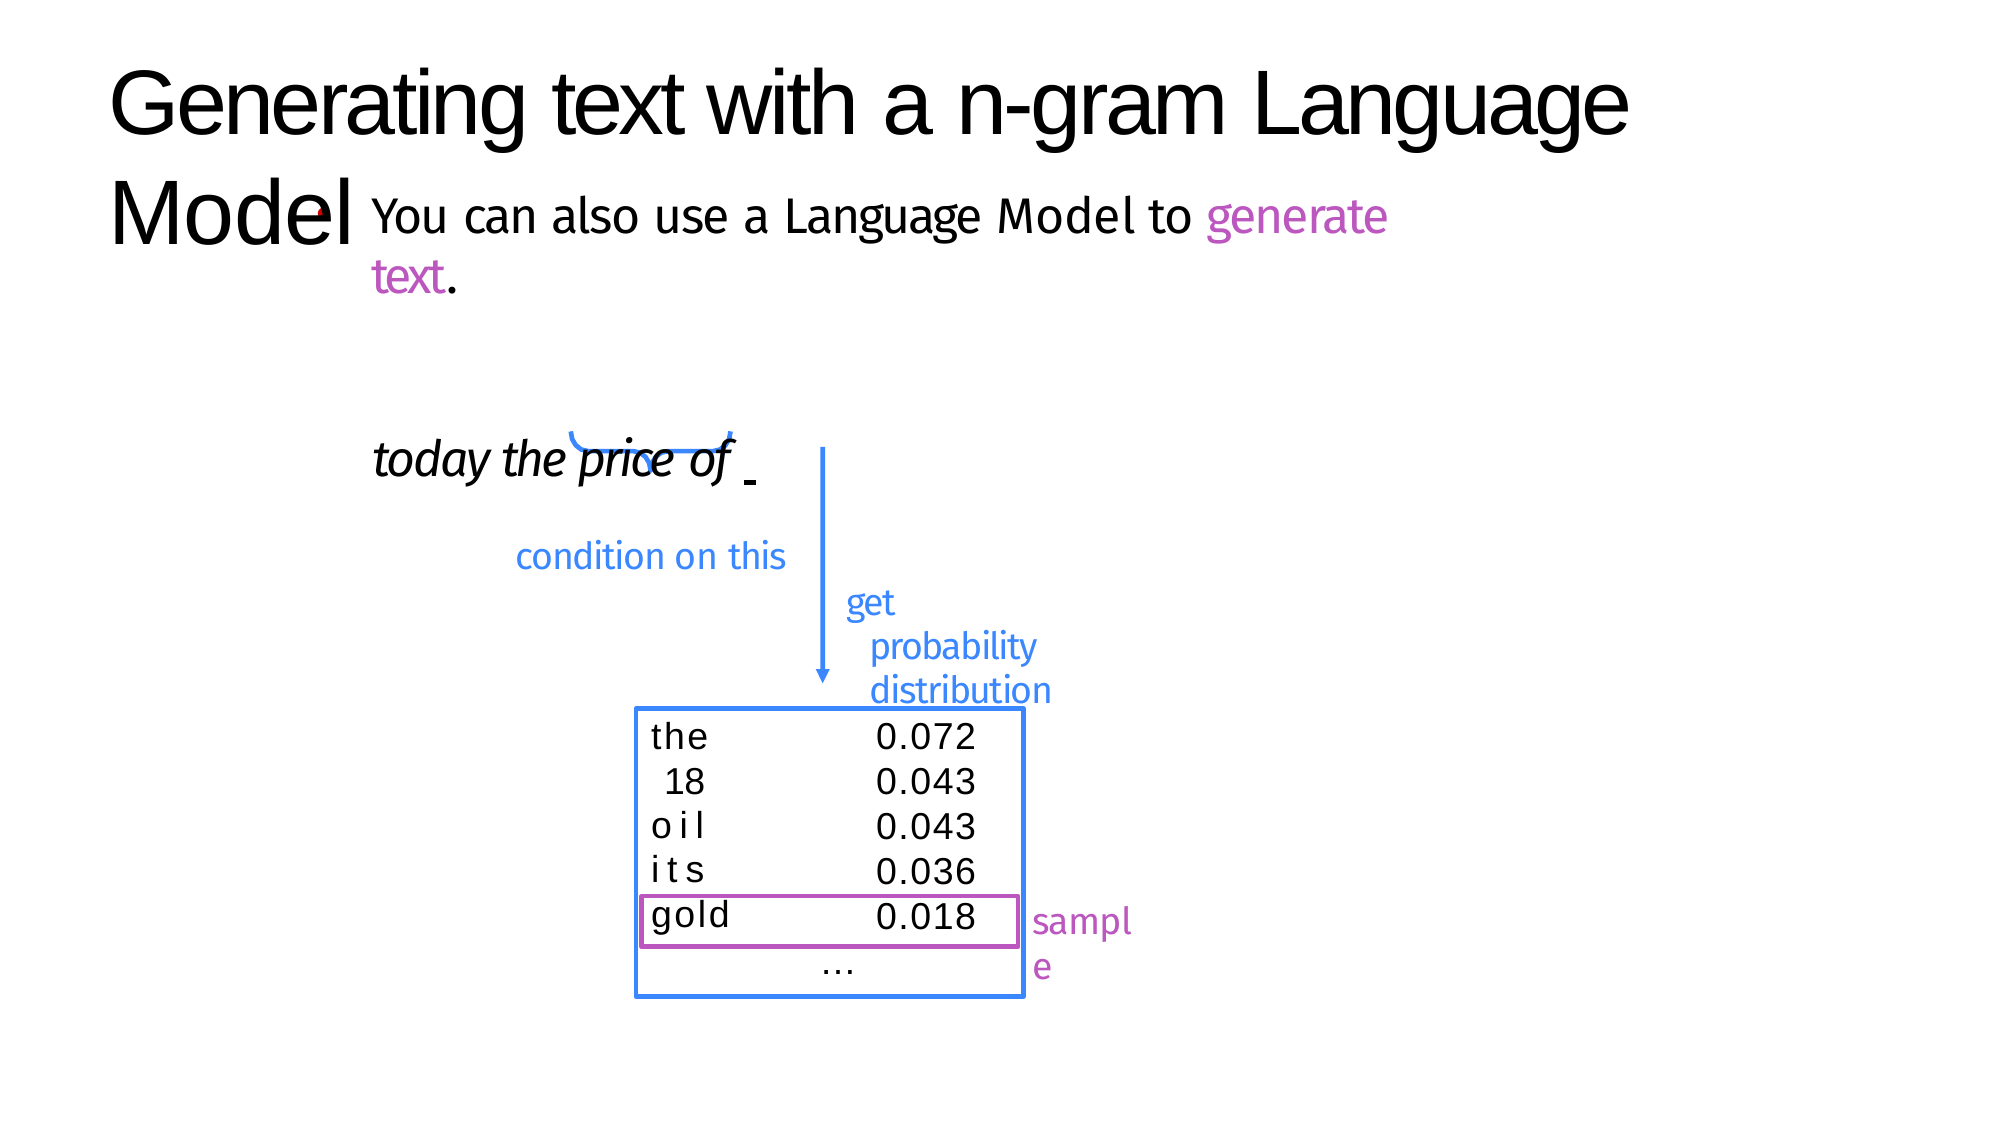

# Generating text with a n-gram Language Model
You can also use a Language Model to generate text.

today the price of
condition on this
get probability  distribution

the  18
oil  its  gold
0.072
0.043
0.043
0.036
0.018
sample

…